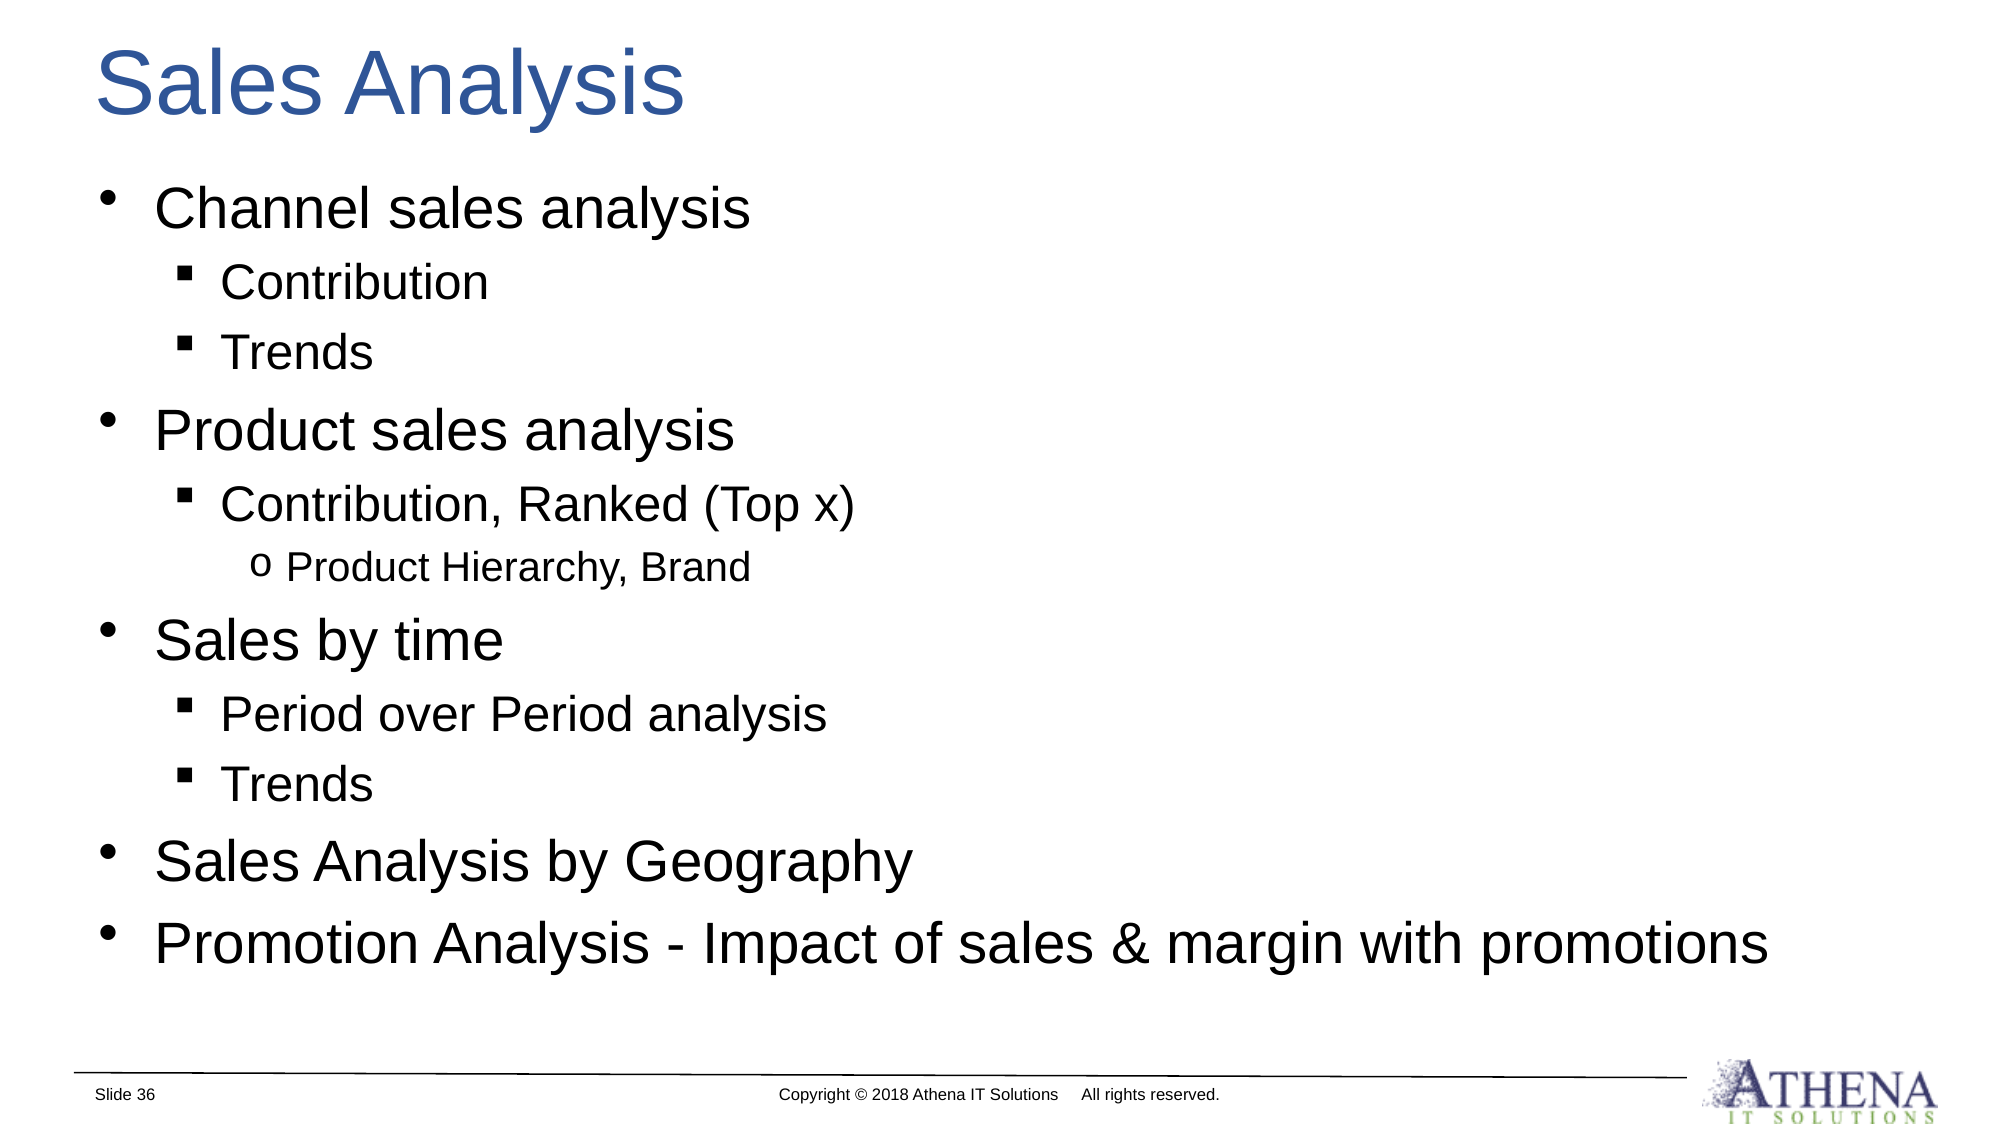

# Sales Analysis
Channel sales analysis
Contribution
Trends
Product sales analysis
Contribution, Ranked (Top x)
Product Hierarchy, Brand
Sales by time
Period over Period analysis
Trends
Sales Analysis by Geography
Promotion Analysis - Impact of sales & margin with promotions

Slide 36
Copyright © 2018 Athena IT Solutions     All rights reserved.